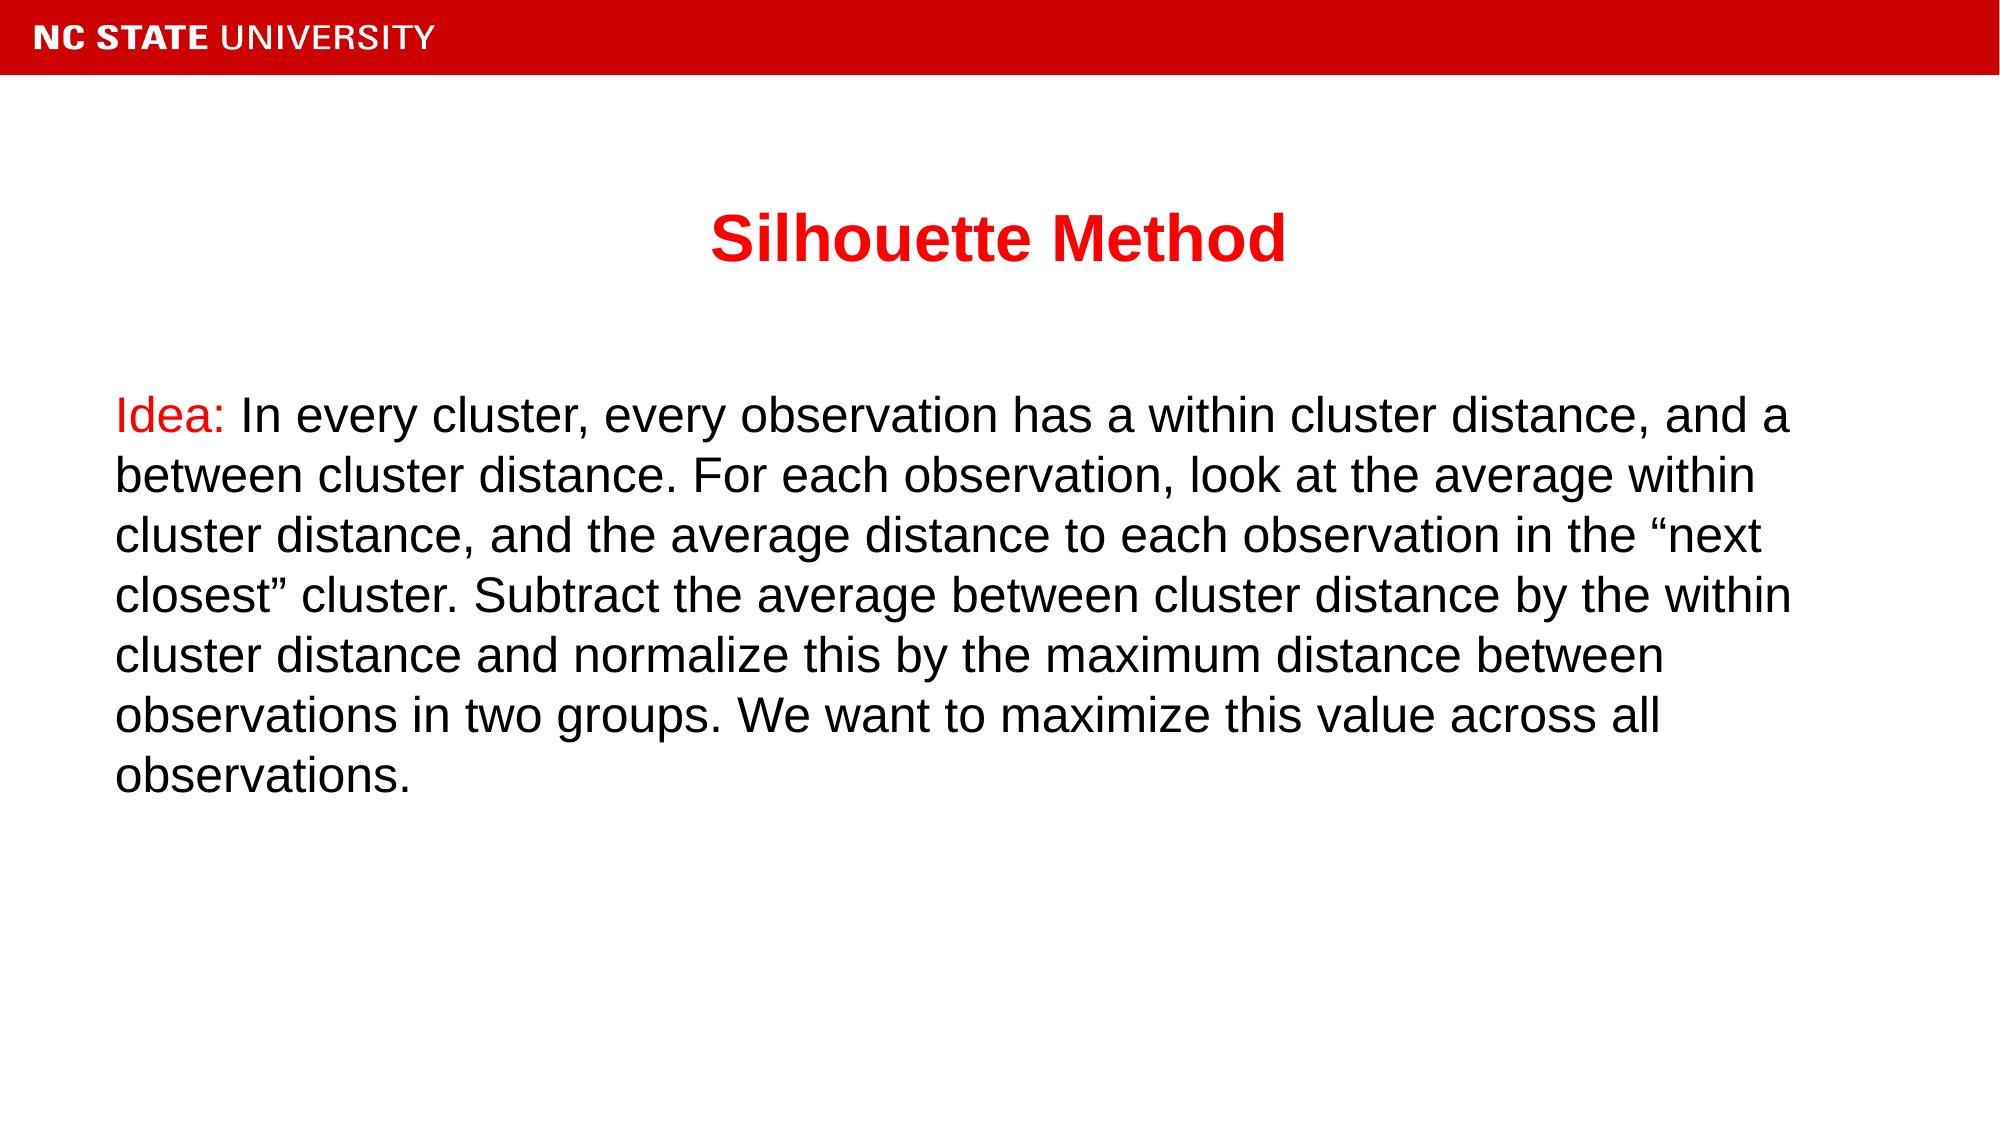

# Silhouette Method
Idea: In every cluster, every observation has a within cluster distance, and a between cluster distance. For each observation, look at the average within cluster distance, and the average distance to each observation in the “next closest” cluster. Subtract the average between cluster distance by the within cluster distance and normalize this by the maximum distance between observations in two groups. We want to maximize this value across all observations.